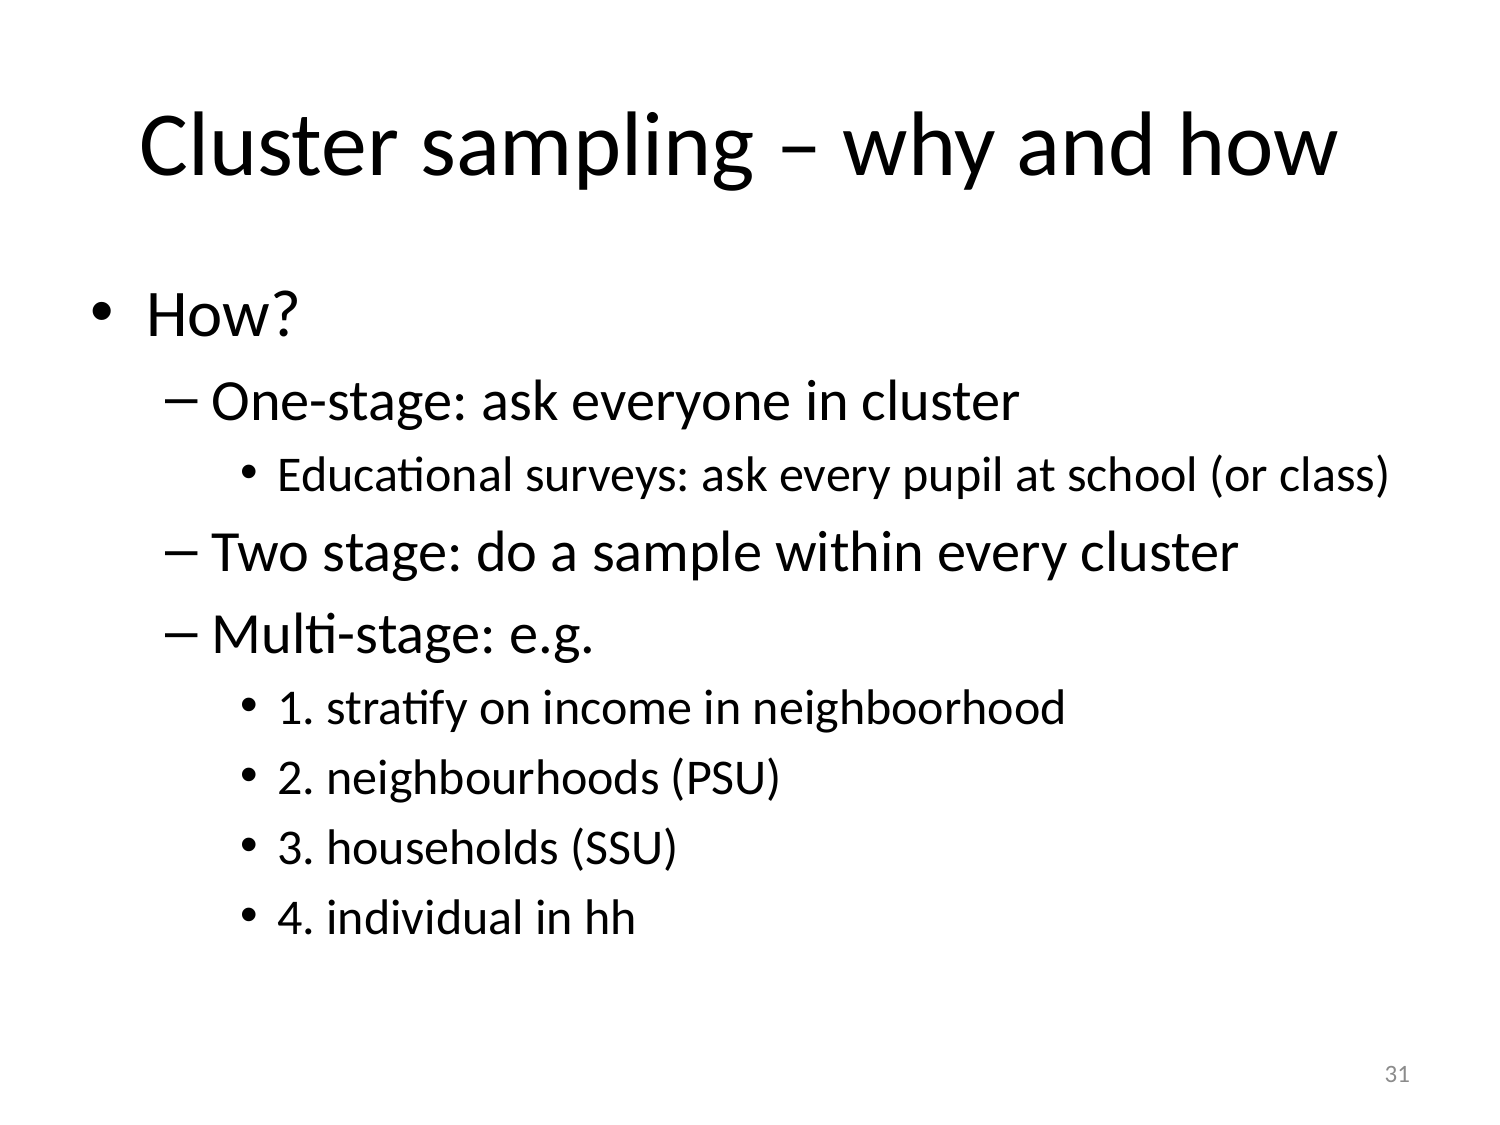

# Cluster sampling – why and how
How?
One-stage: ask everyone in cluster
Educational surveys: ask every pupil at school (or class)
Two stage: do a sample within every cluster
Multi-stage: e.g.
1. stratify on income in neighboorhood
2. neighbourhoods (PSU)
3. households (SSU)
4. individual in hh
31